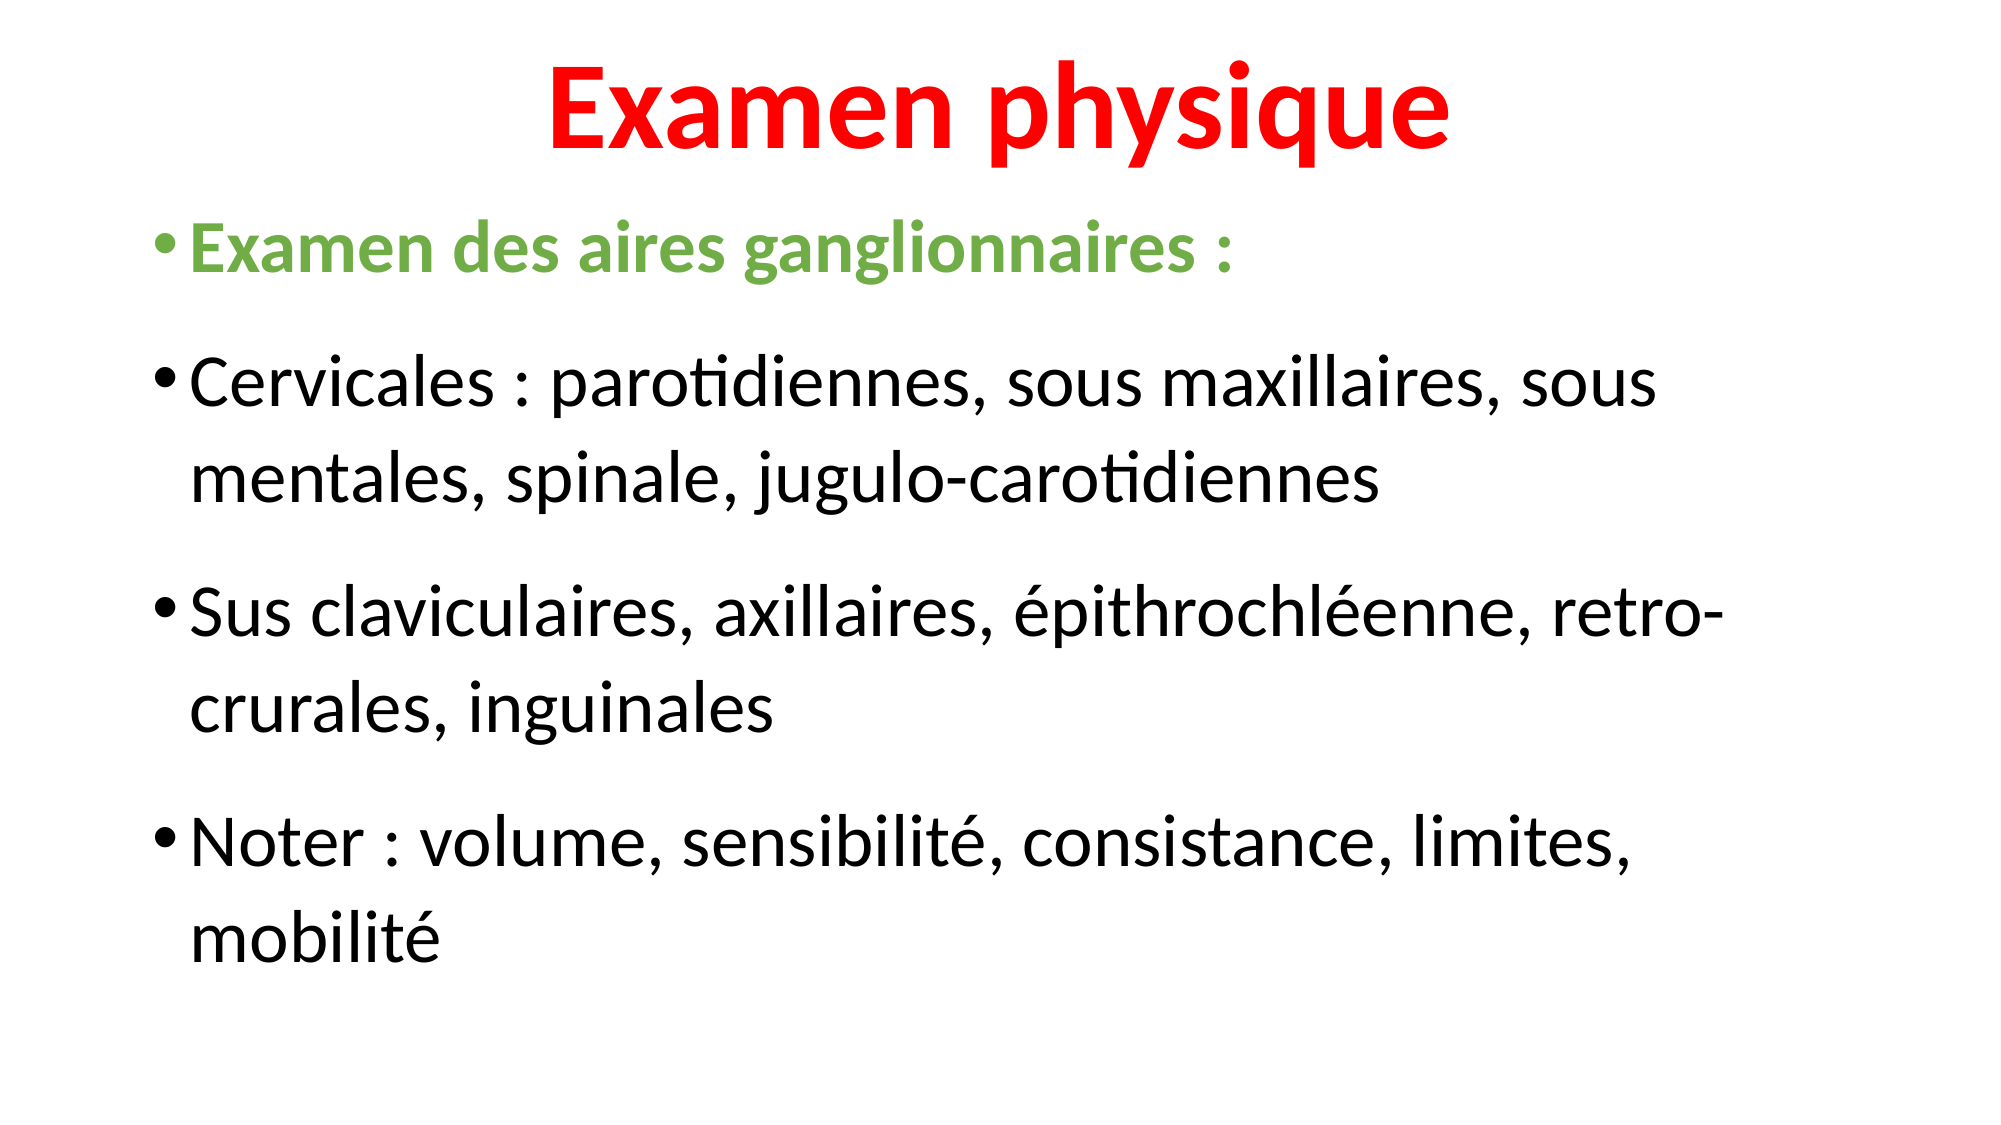

# Examen physique
Examen des aires ganglionnaires :
Cervicales : parotidiennes, sous maxillaires, sous mentales, spinale, jugulo-carotidiennes
Sus claviculaires, axillaires, épithrochléenne, retro-crurales, inguinales
Noter : volume, sensibilité, consistance, limites, mobilité